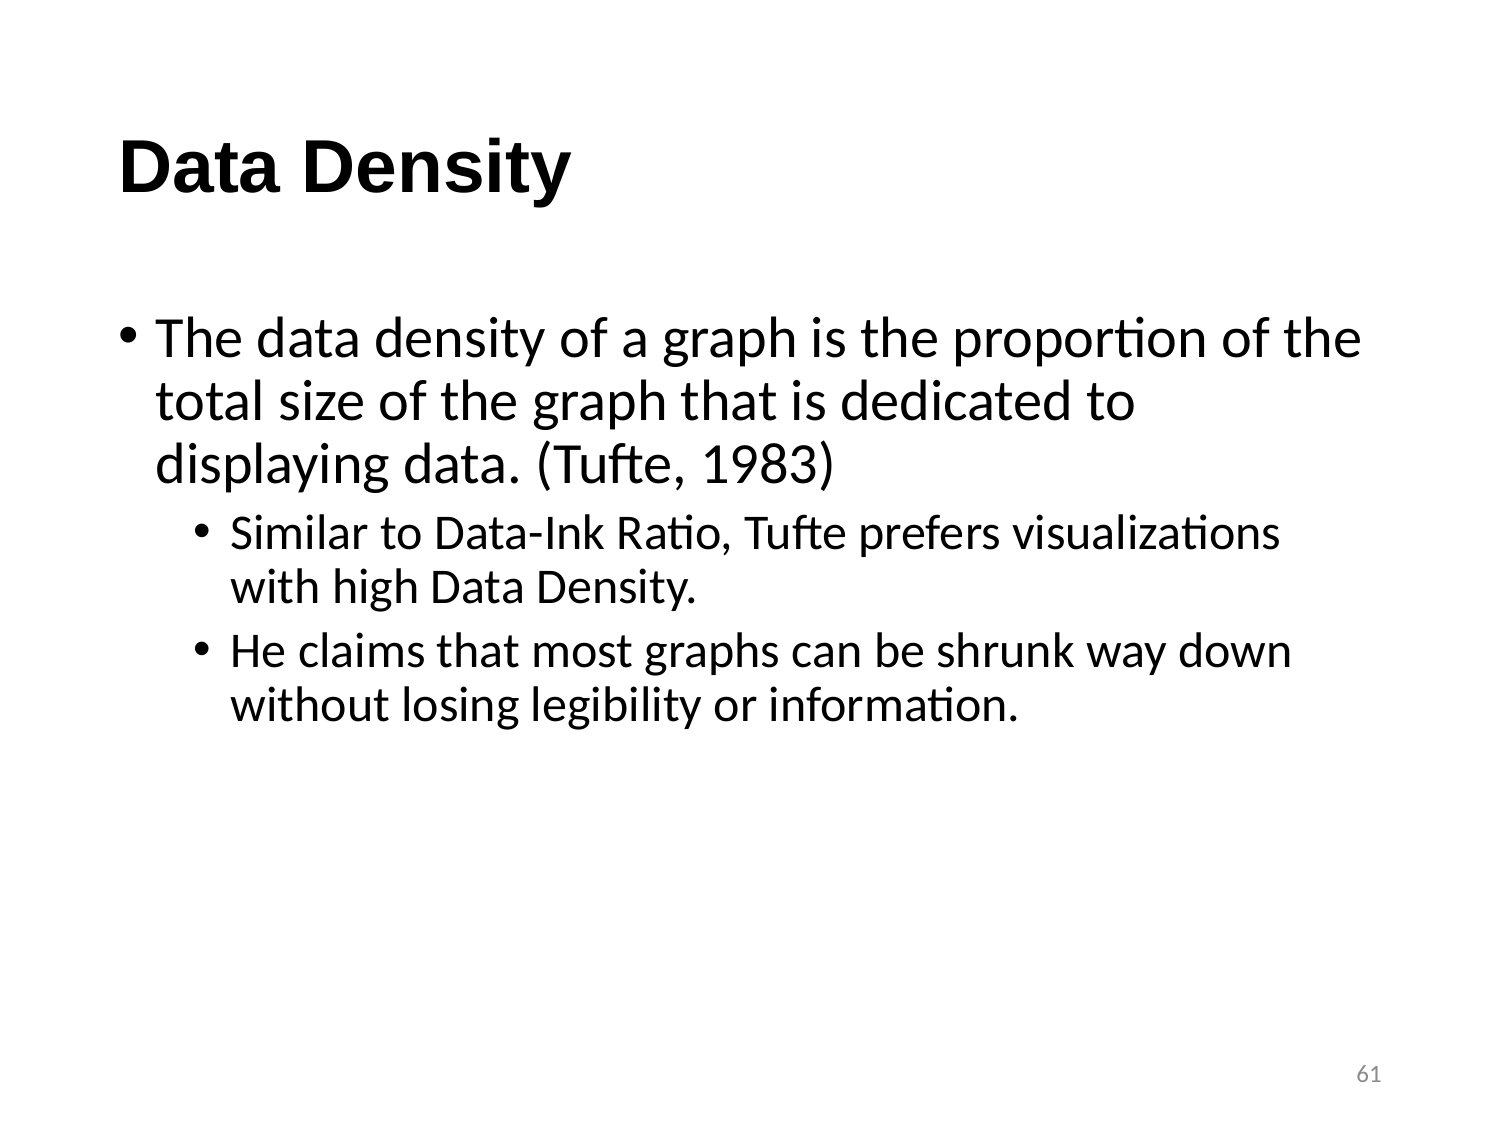

# Data Density
The data density of a graph is the proportion of the total size of the graph that is dedicated to displaying data. (Tufte, 1983)
Similar to Data-Ink Ratio, Tufte prefers visualizations with high Data Density.
He claims that most graphs can be shrunk way down without losing legibility or information.
61